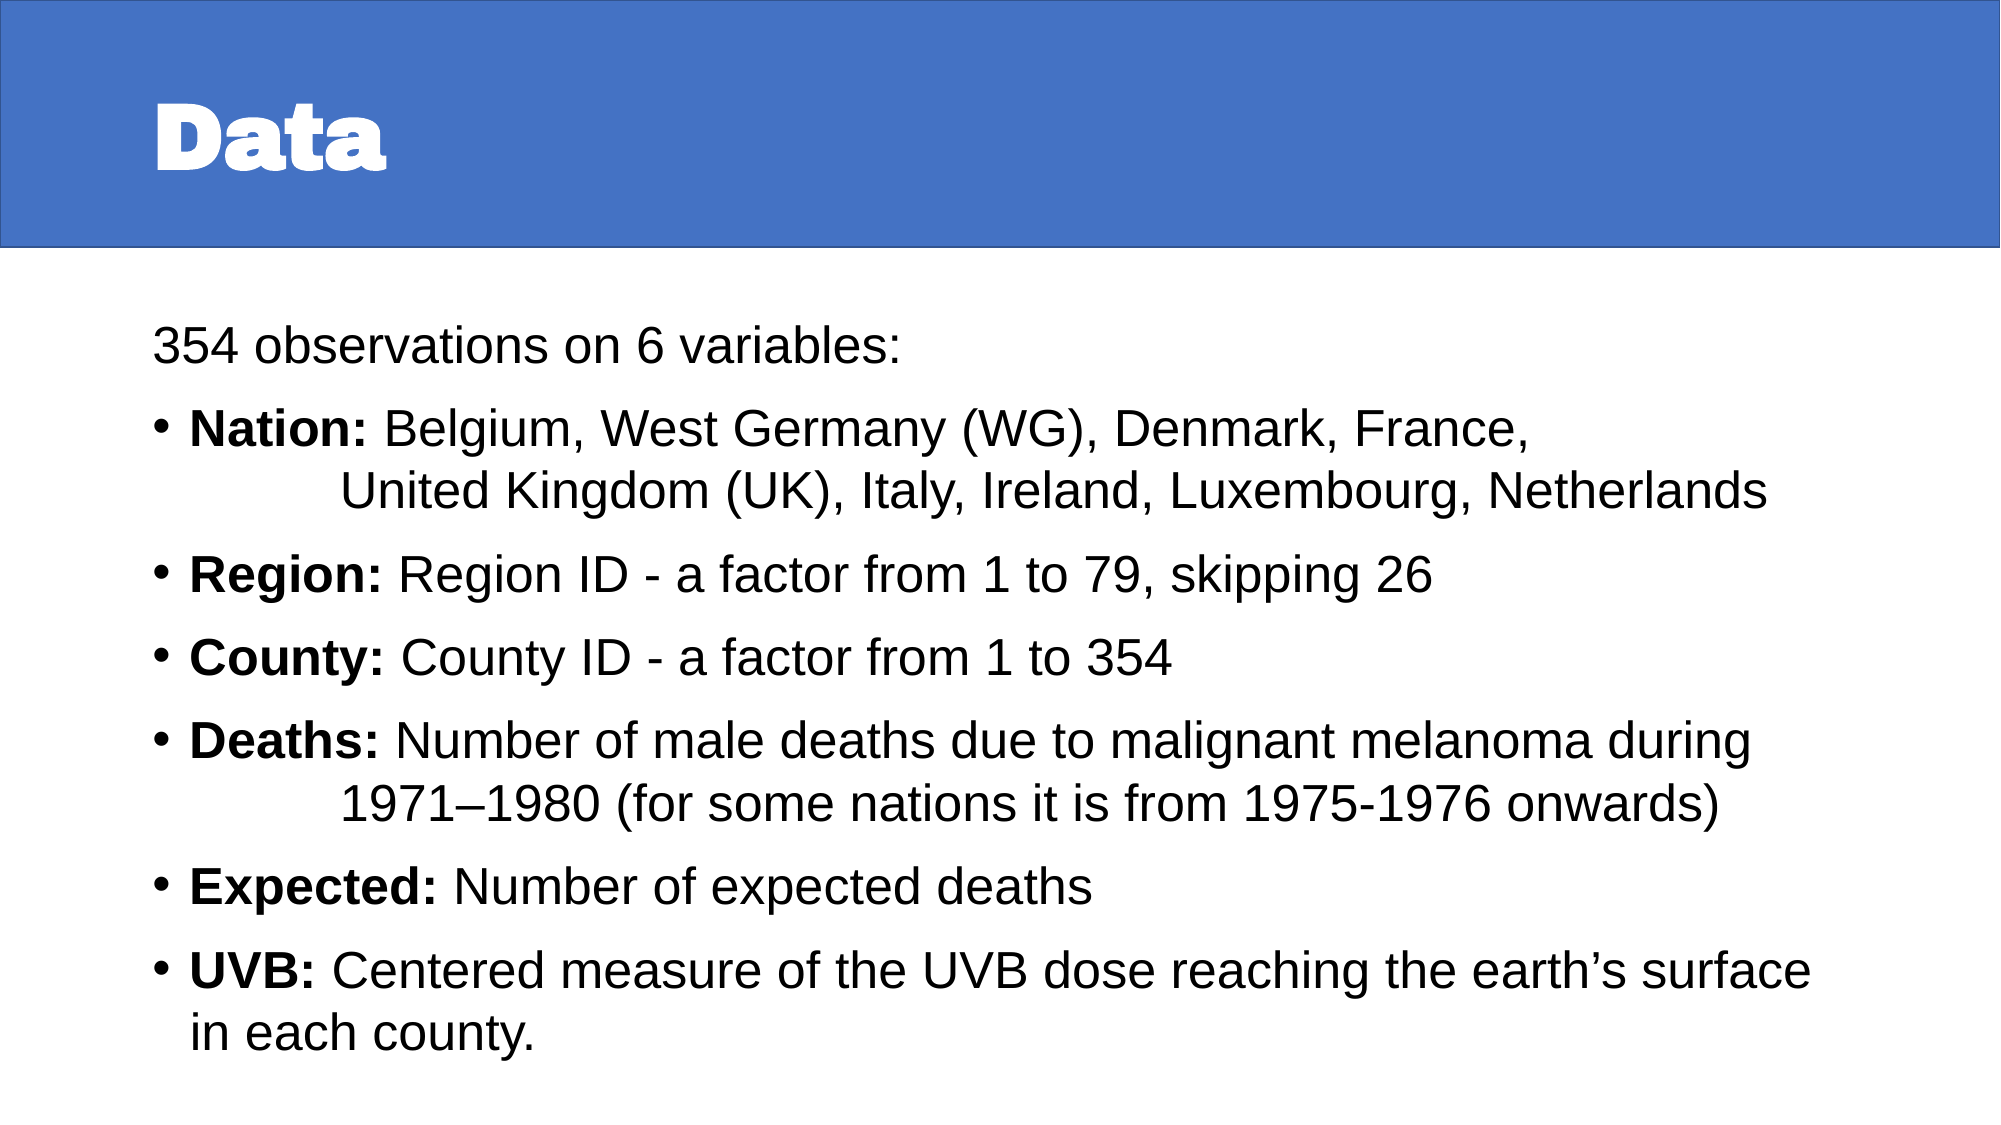

# Data
354 observations on 6 variables:
Nation: Belgium, West Germany (WG), Denmark, France, 			United Kingdom (UK), Italy, Ireland, Luxembourg, Netherlands
Region: Region ID - a factor from 1 to 79, skipping 26
County: County ID - a factor from 1 to 354
Deaths: Number of male deaths due to malignant melanoma during 		1971–1980 (for some nations it is from 1975-1976 onwards)
Expected: Number of expected deaths
UVB: Centered measure of the UVB dose reaching the earth’s surface in each county.